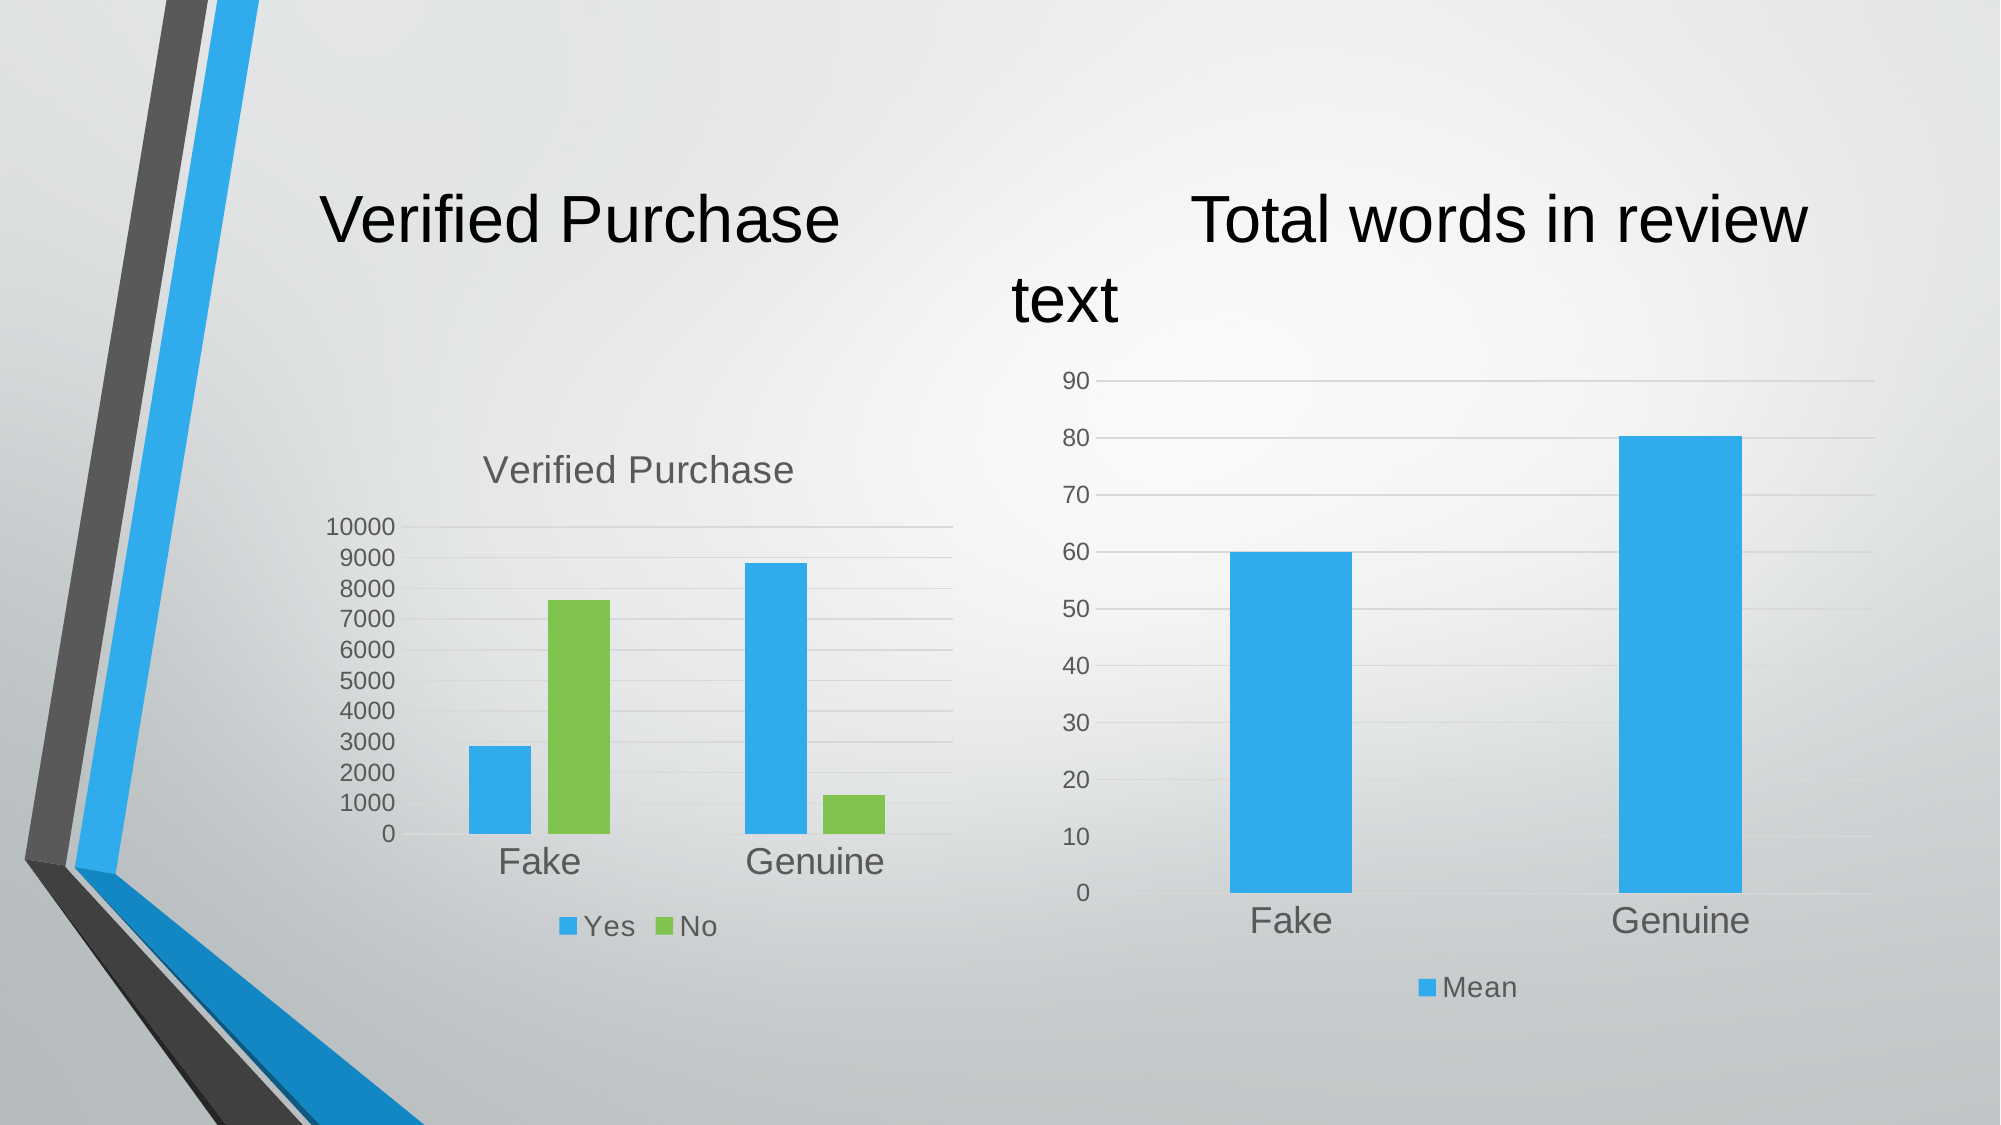

# Verified Purchase                   Total words in review text

### Chart

| Category | Mean |
|---|---|
| Fake | 59.94 |
| Genuine | 80.28 |

### Chart: Verified Purchase

| Category | Yes | No |
|---|---|---|
| Fake | 2877.0 | 7623.0 |
| Genuine | 8821.0 | 1279.0 |